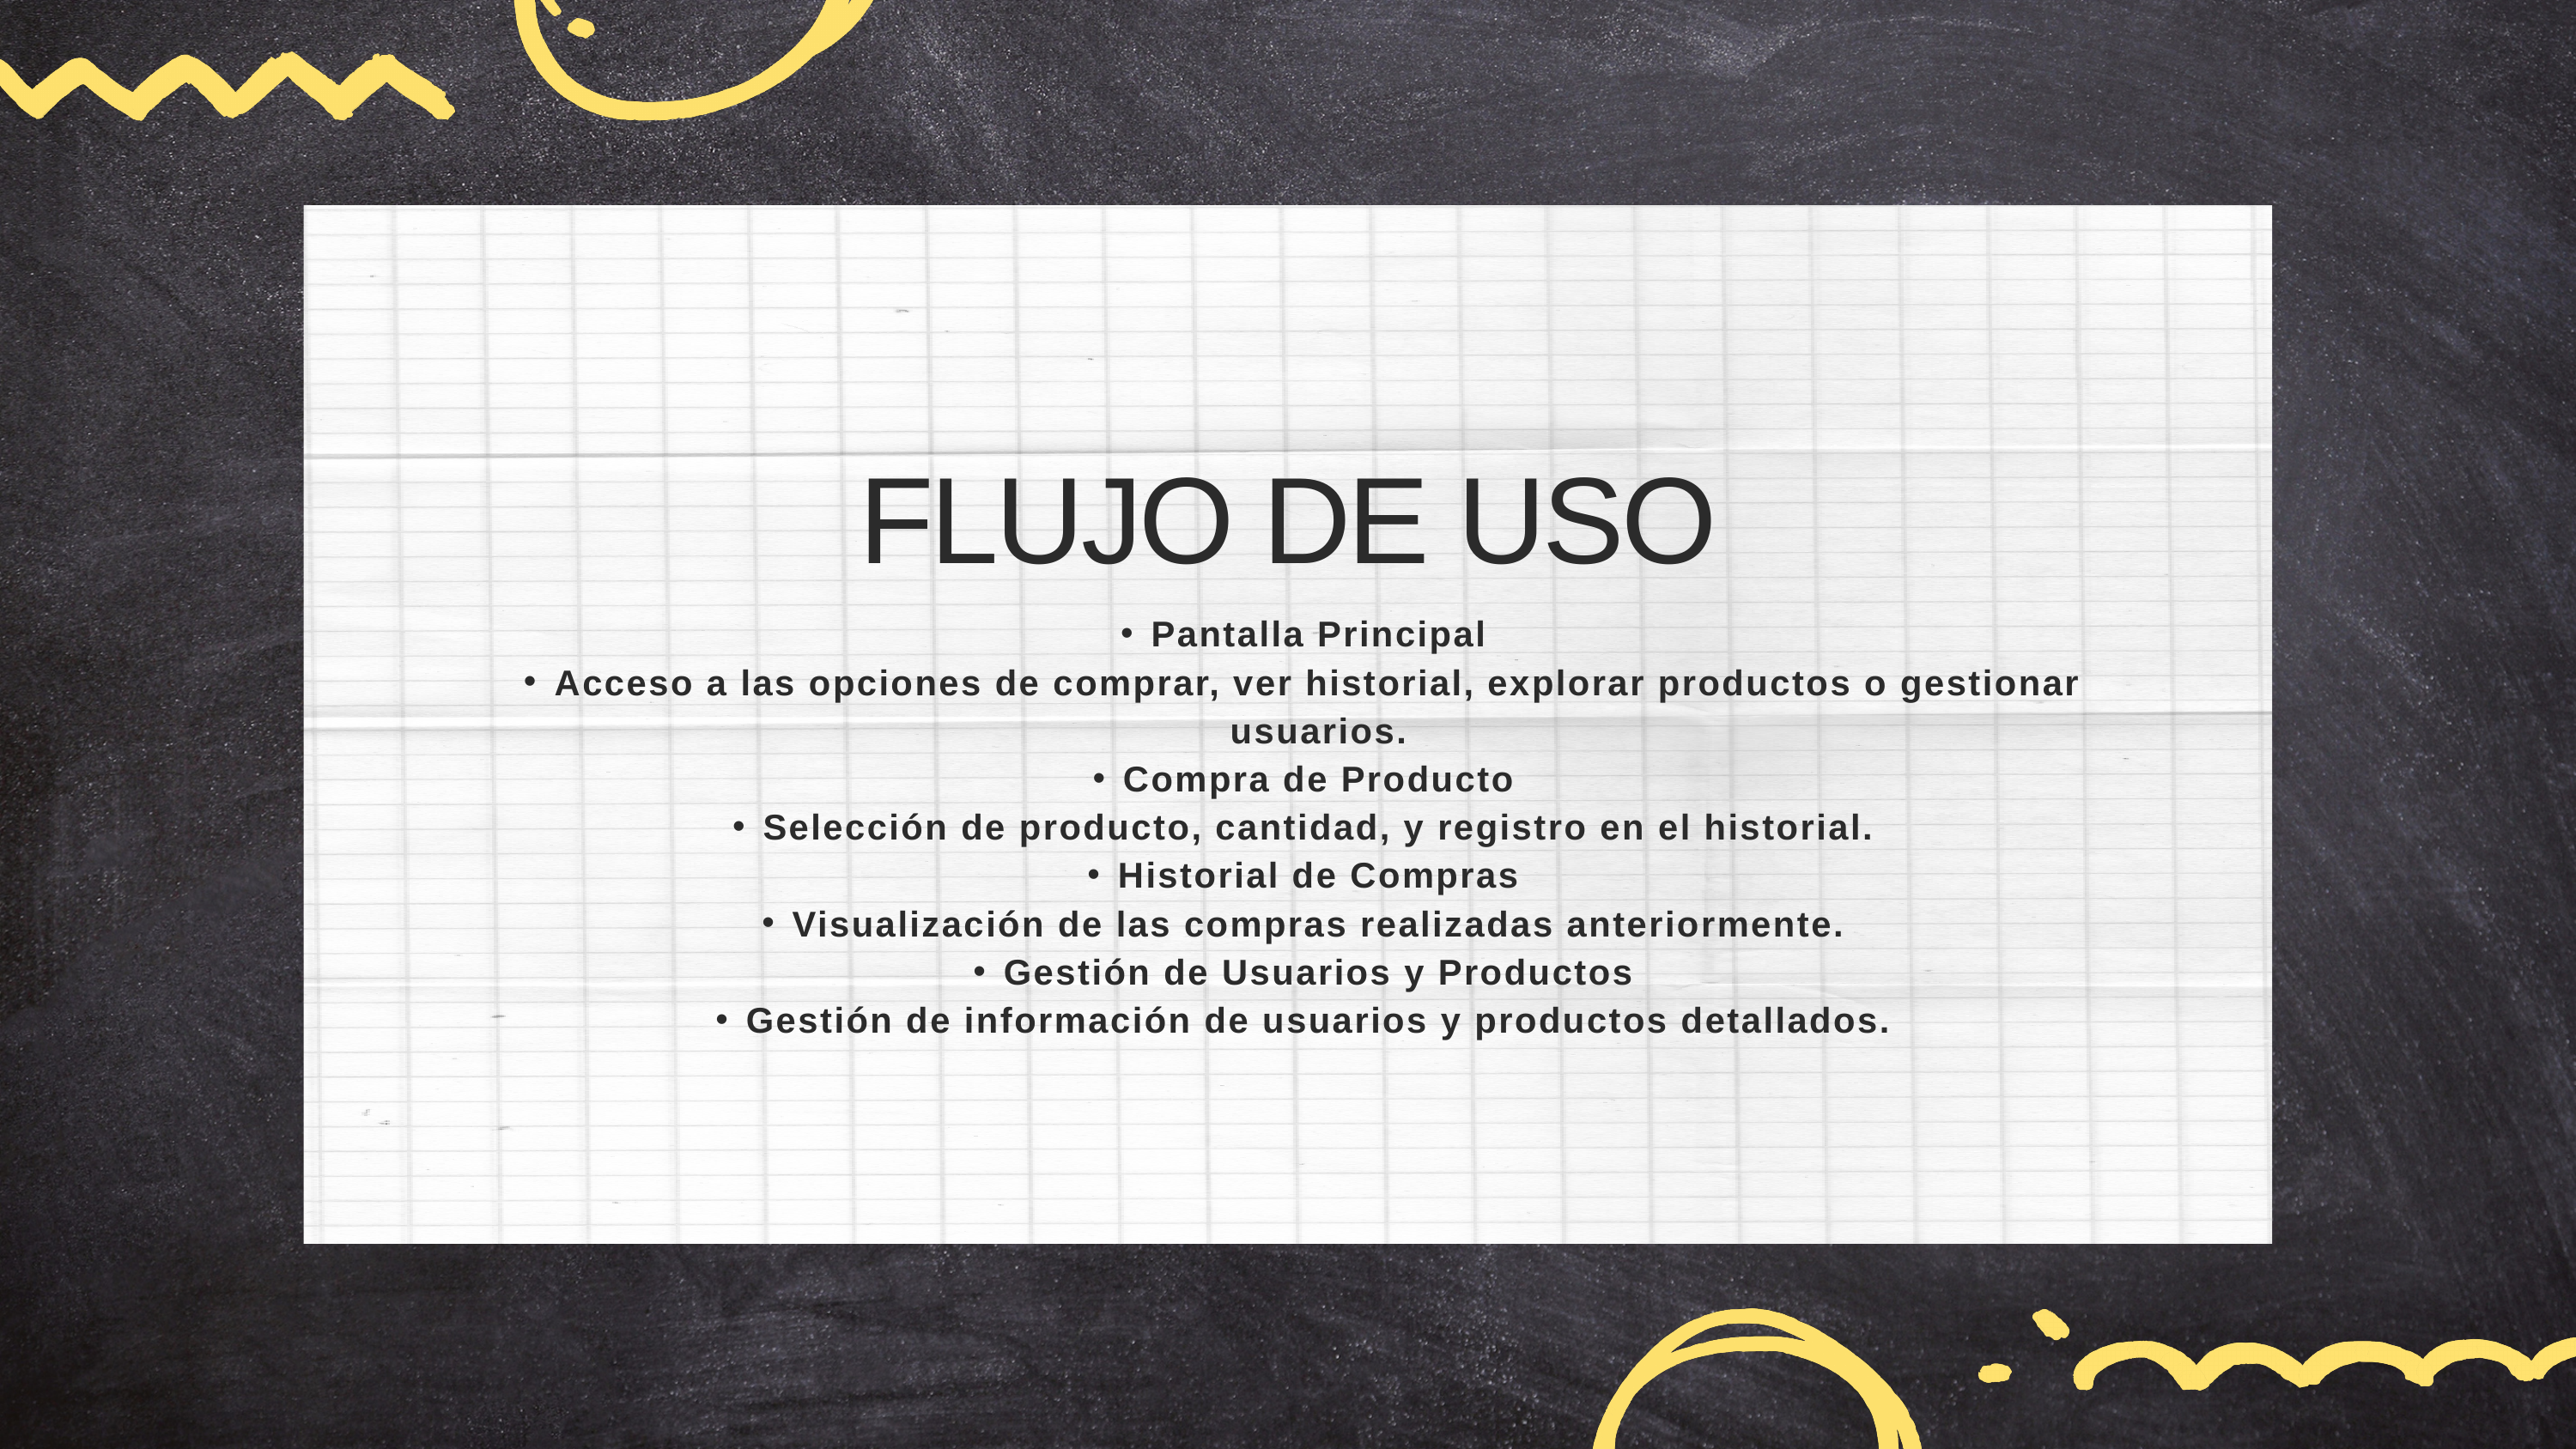

FLUJO DE USO
Pantalla Principal
Acceso a las opciones de comprar, ver historial, explorar productos o gestionar usuarios.
Compra de Producto
Selección de producto, cantidad, y registro en el historial.
Historial de Compras
Visualización de las compras realizadas anteriormente.
Gestión de Usuarios y Productos
Gestión de información de usuarios y productos detallados.